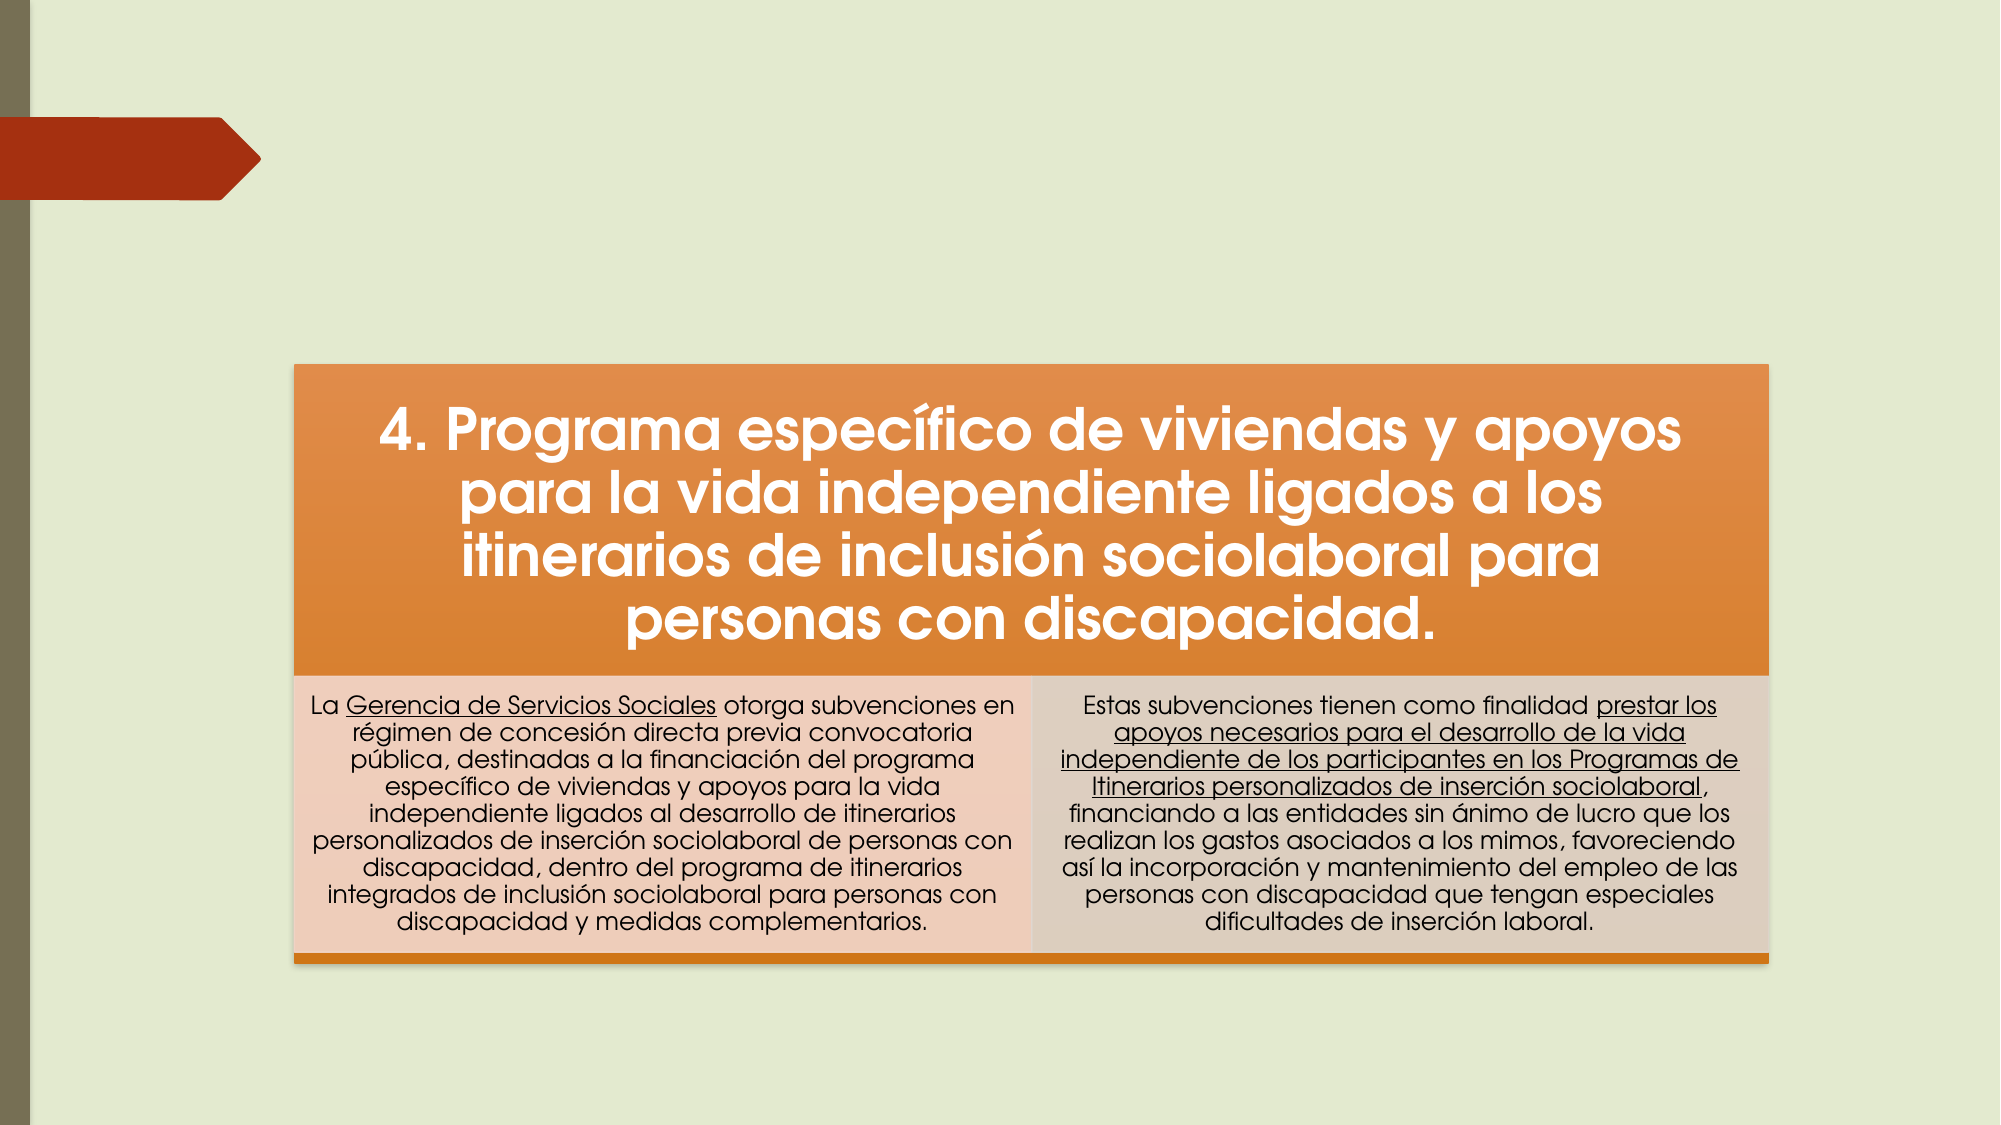

4. Programa específico de viviendas y apoyos para la vida independiente ligados a los itinerarios de inclusión sociolaboral para personas con discapacidad.
La Gerencia de Servicios Sociales otorga subvenciones en régimen de concesión directa previa convocatoria pública, destinadas a la financiación del programa específico de viviendas y apoyos para la vida independiente ligados al desarrollo de itinerarios personalizados de inserción sociolaboral de personas con discapacidad, dentro del programa de itinerarios integrados de inclusión sociolaboral para personas con discapacidad y medidas complementarios.
Estas subvenciones tienen como finalidad prestar los apoyos necesarios para el desarrollo de la vida independiente de los participantes en los Programas de Itinerarios personalizados de inserción sociolaboral, financiando a las entidades sin ánimo de lucro que los realizan los gastos asociados a los mimos, favoreciendo así la incorporación y mantenimiento del empleo de las personas con discapacidad que tengan especiales dificultades de inserción laboral.